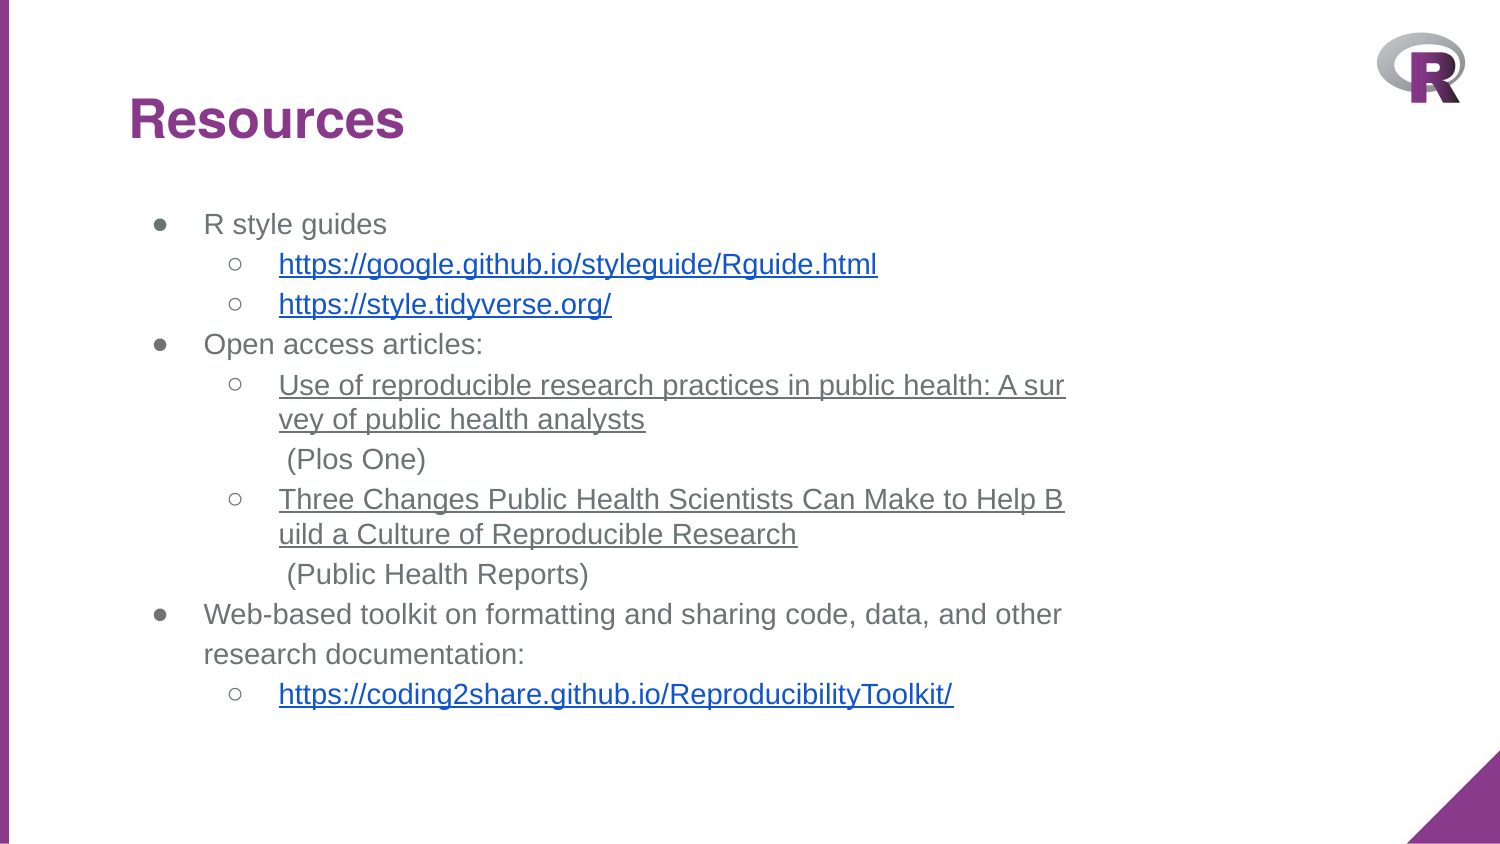

# Resources
R style guides
https://google.github.io/styleguide/Rguide.html
https://style.tidyverse.org/
Open access articles:
Use of reproducible research practices in public health: A survey of public health analysts (Plos One)
Three Changes Public Health Scientists Can Make to Help Build a Culture of Reproducible Research (Public Health Reports)
Web-based toolkit on formatting and sharing code, data, and other research documentation:
https://coding2share.github.io/ReproducibilityToolkit/